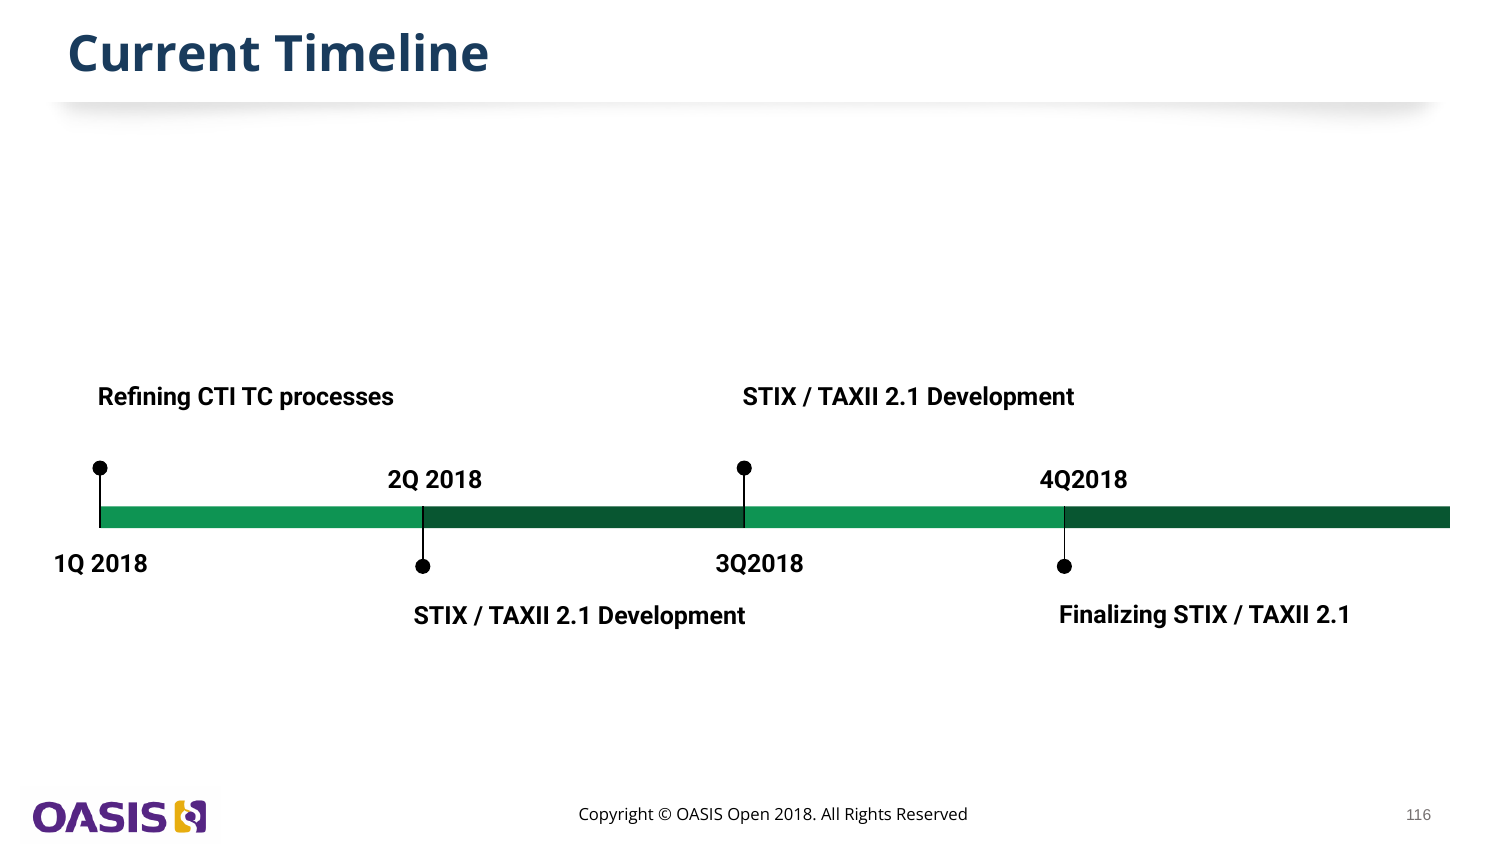

# Current Timeline
Refining CTI TC processes

1Q 2018

STIX / TAXII 2.1 Development

3Q2018

2Q 2018

STIX / TAXII 2.1 Development

4Q2018

Finalizing STIX / TAXII 2.1